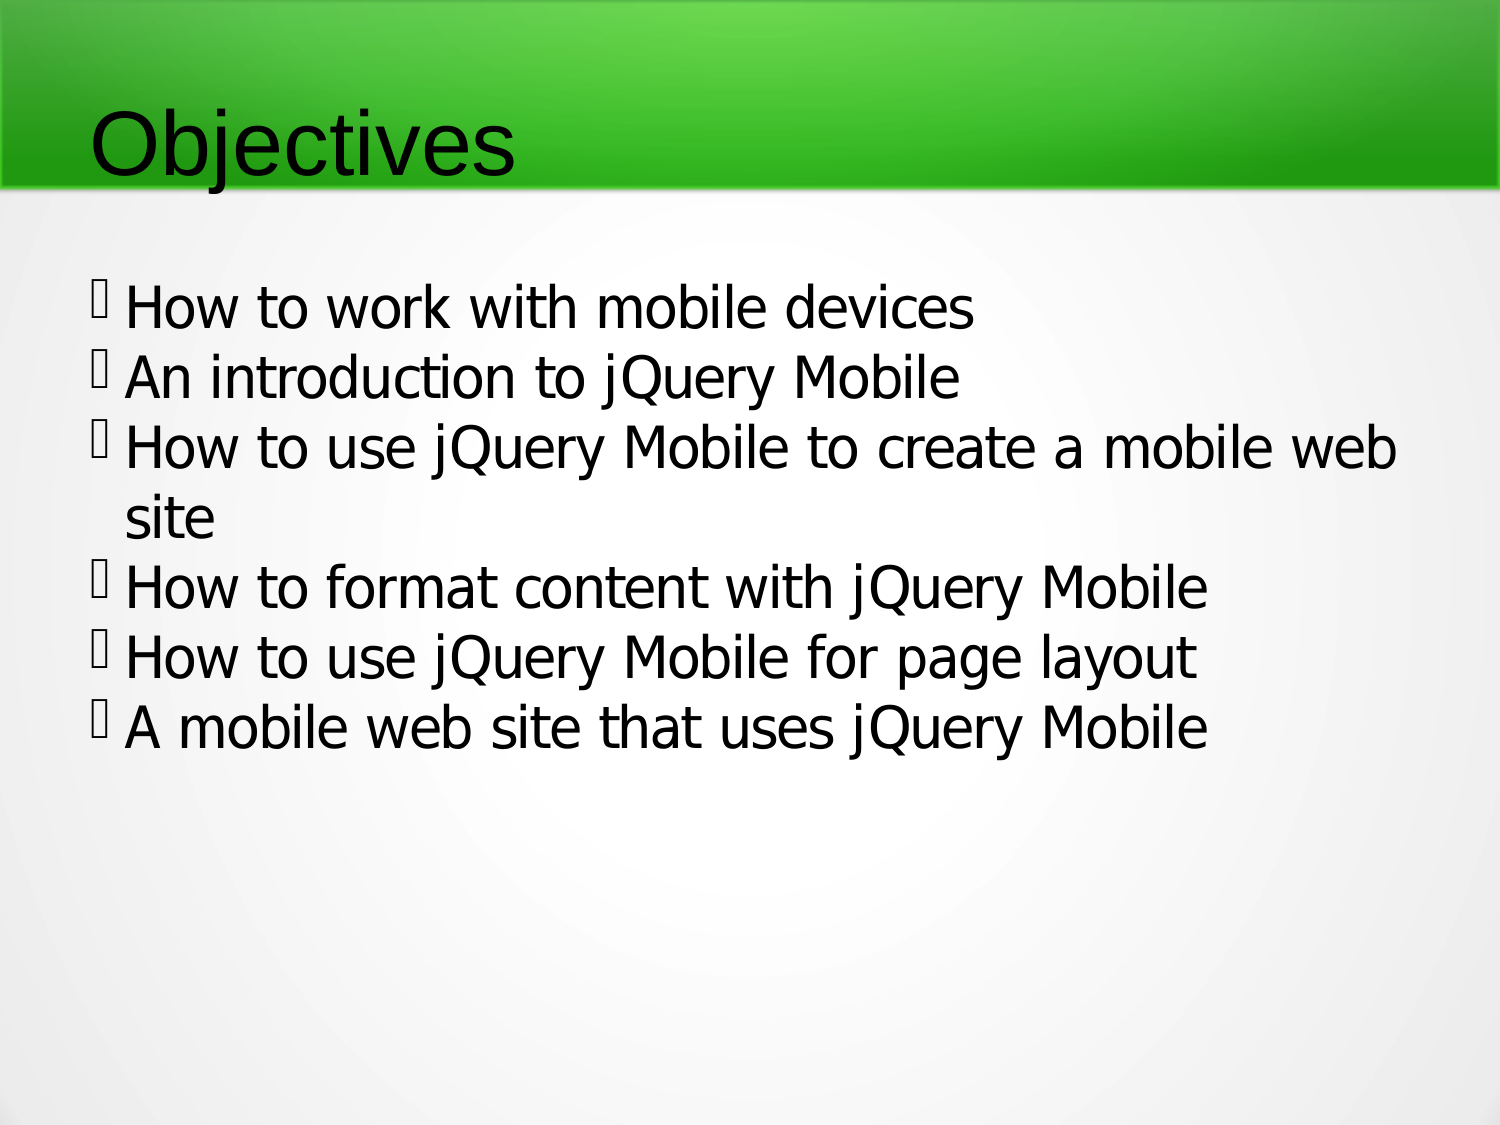

Objectives
How to work with mobile devices
An introduction to jQuery Mobile
How to use jQuery Mobile to create a mobile web site
How to format content with jQuery Mobile
How to use jQuery Mobile for page layout
A mobile web site that uses jQuery Mobile